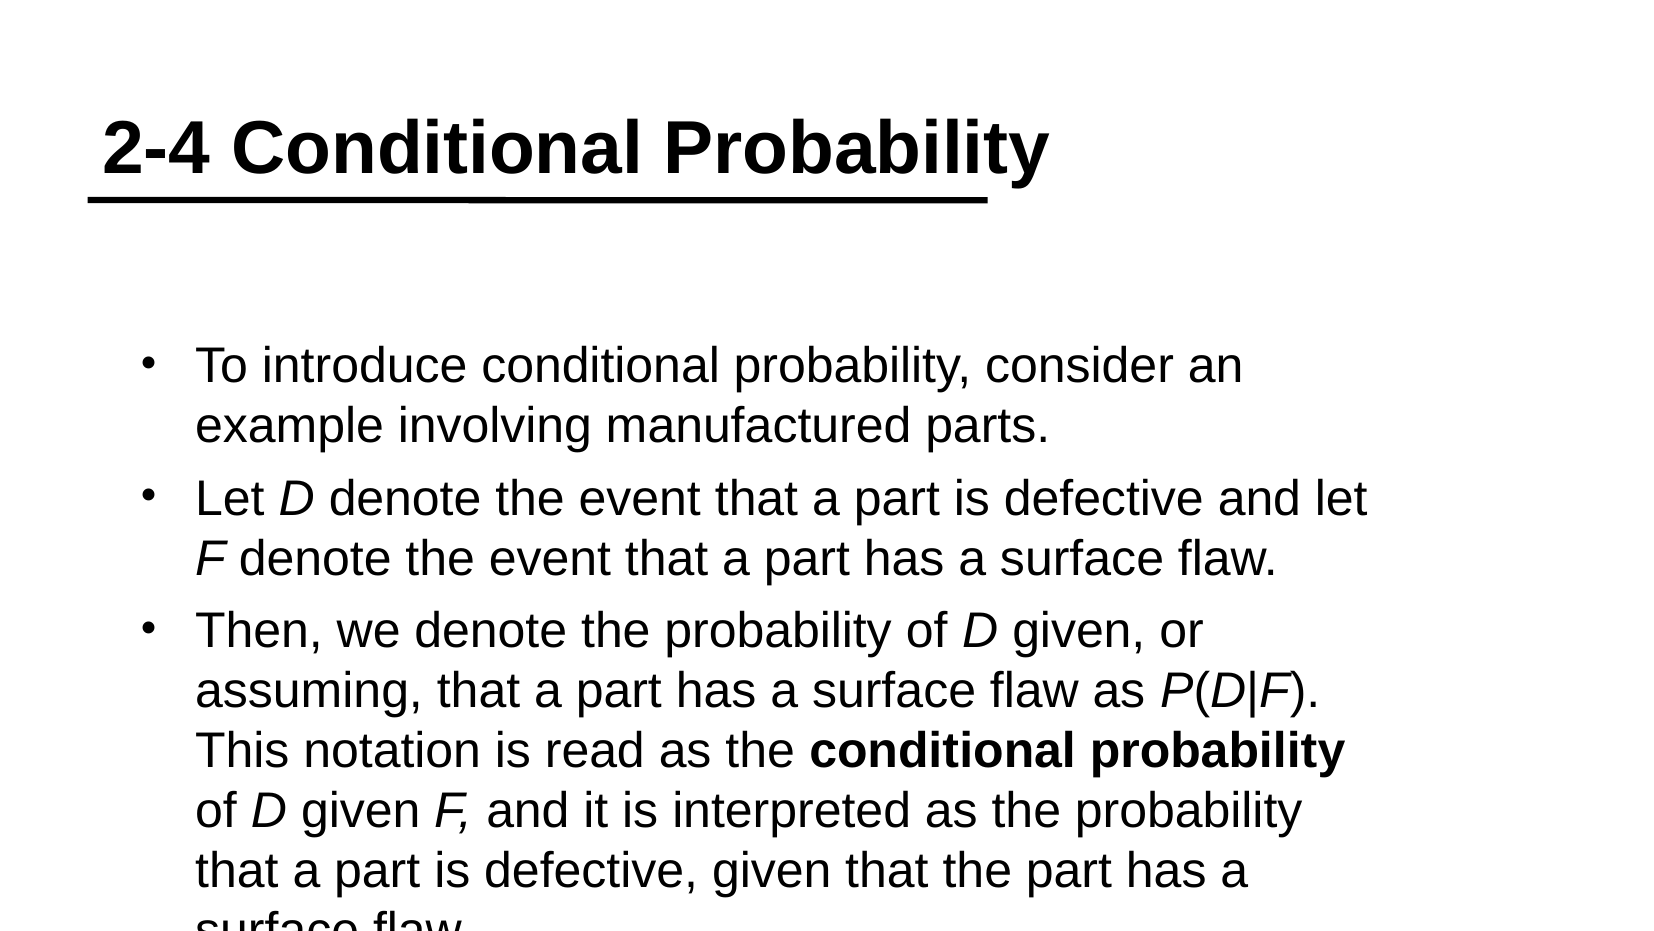

2-4 Conditional Probability

To introduce conditional probability, consider an example involving manufactured parts.
Let D denote the event that a part is defective and let F denote the event that a part has a surface flaw.
Then, we denote the probability of D given, or assuming, that a part has a surface flaw as P(D|F). This notation is read as the conditional probability of D given F, and it is interpreted as the probability that a part is defective, given that the part has a surface flaw.